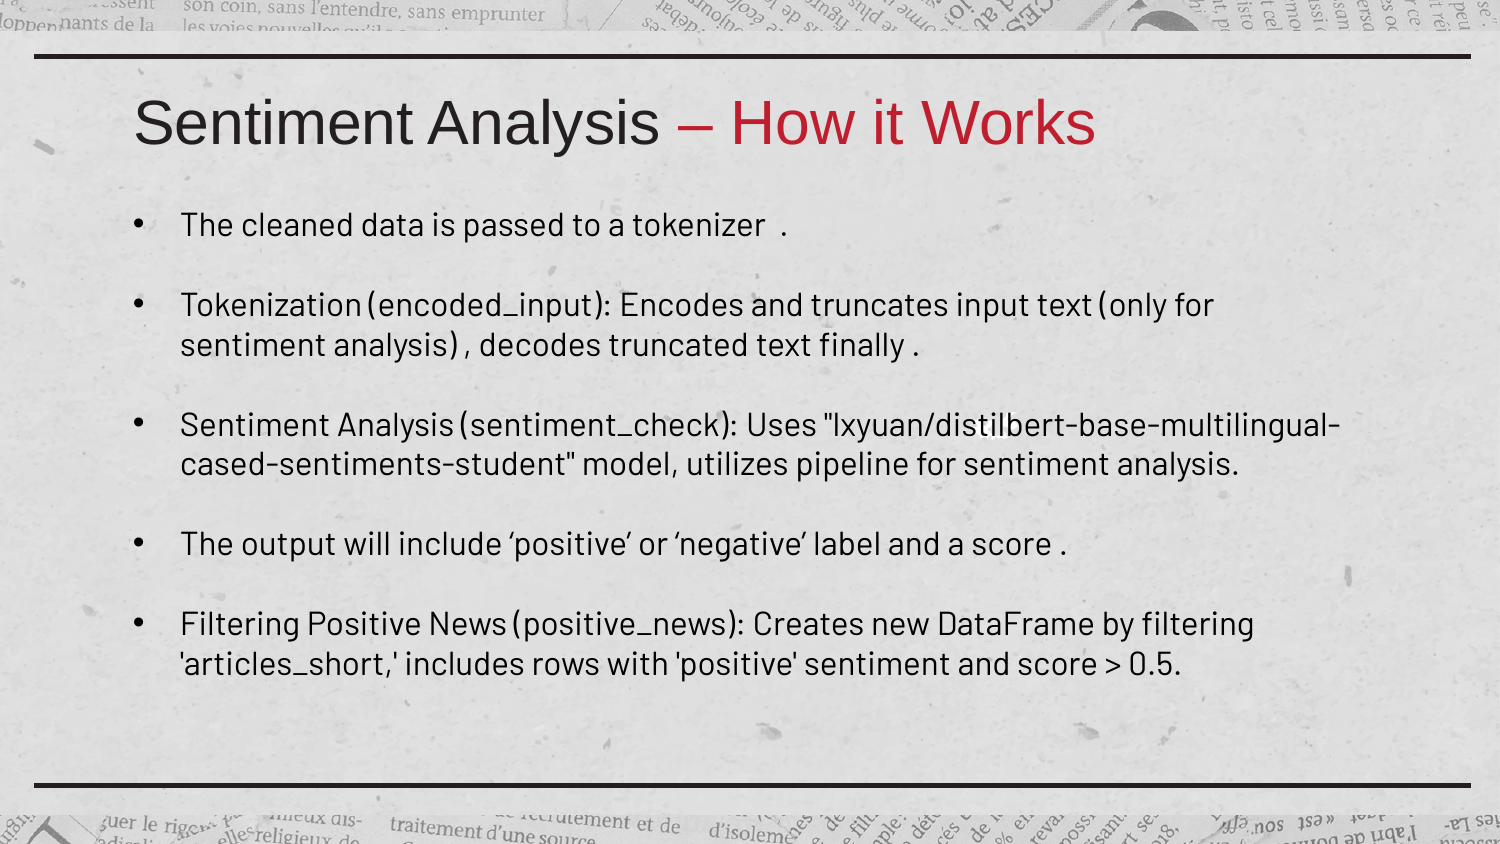

# Sentiment Analysis – How it Works
The cleaned data is passed to a tokenizer  .

Tokenization (encoded_input): Encodes and truncates input text (only for sentiment analysis) , decodes truncated text finally .
Sentiment Analysis (sentiment_check): Uses "lxyuan/distilbert-base-multilingual-cased-sentiments-student" model, utilizes pipeline for sentiment analysis.

The output will include ‘positive’ or ‘negative’ label and a score .

Filtering Positive News (positive_news): Creates new DataFrame by filtering 'articles_short,' includes rows with 'positive' sentiment and score > 0.5.